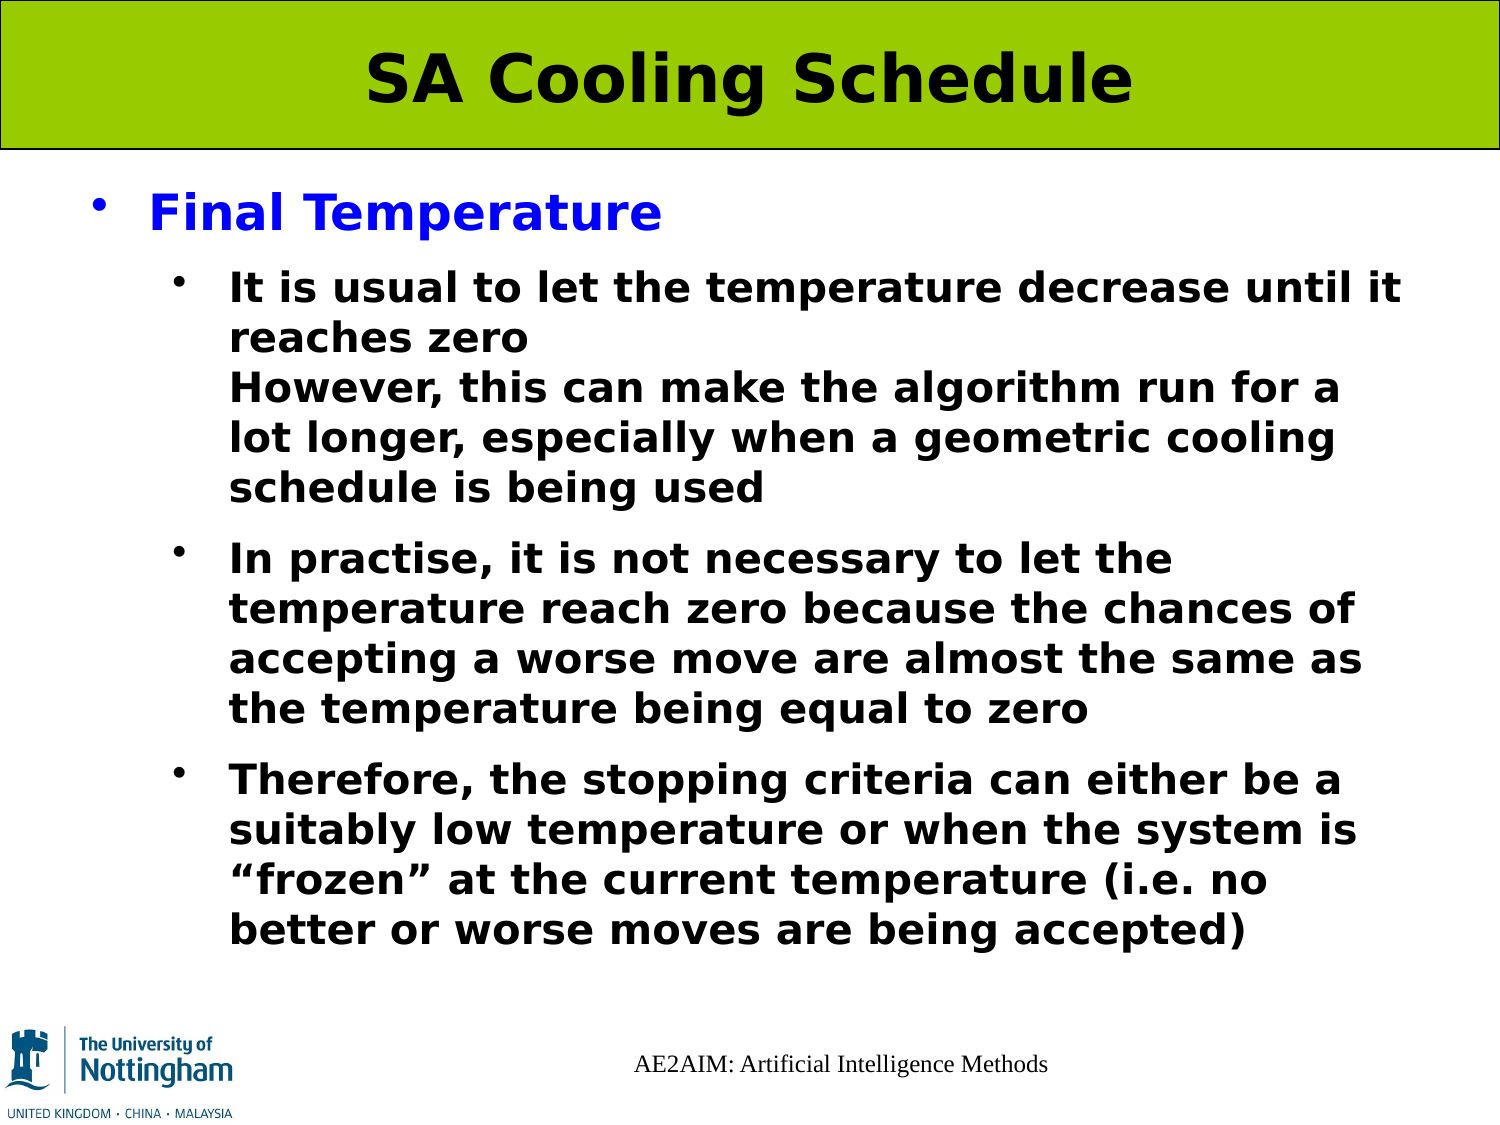

# SA Cooling Schedule
Final Temperature
It is usual to let the temperature decrease until it reaches zero
However, this can make the algorithm run for a lot longer, especially when a geometric cooling schedule is being used
In practise, it is not necessary to let the temperature reach zero because the chances of accepting a worse move are almost the same as the temperature being equal to zero
Therefore, the stopping criteria can either be a suitably low temperature or when the system is “frozen” at the current temperature (i.e. no better or worse moves are being accepted)
AE2AIM: Artificial Intelligence Methods